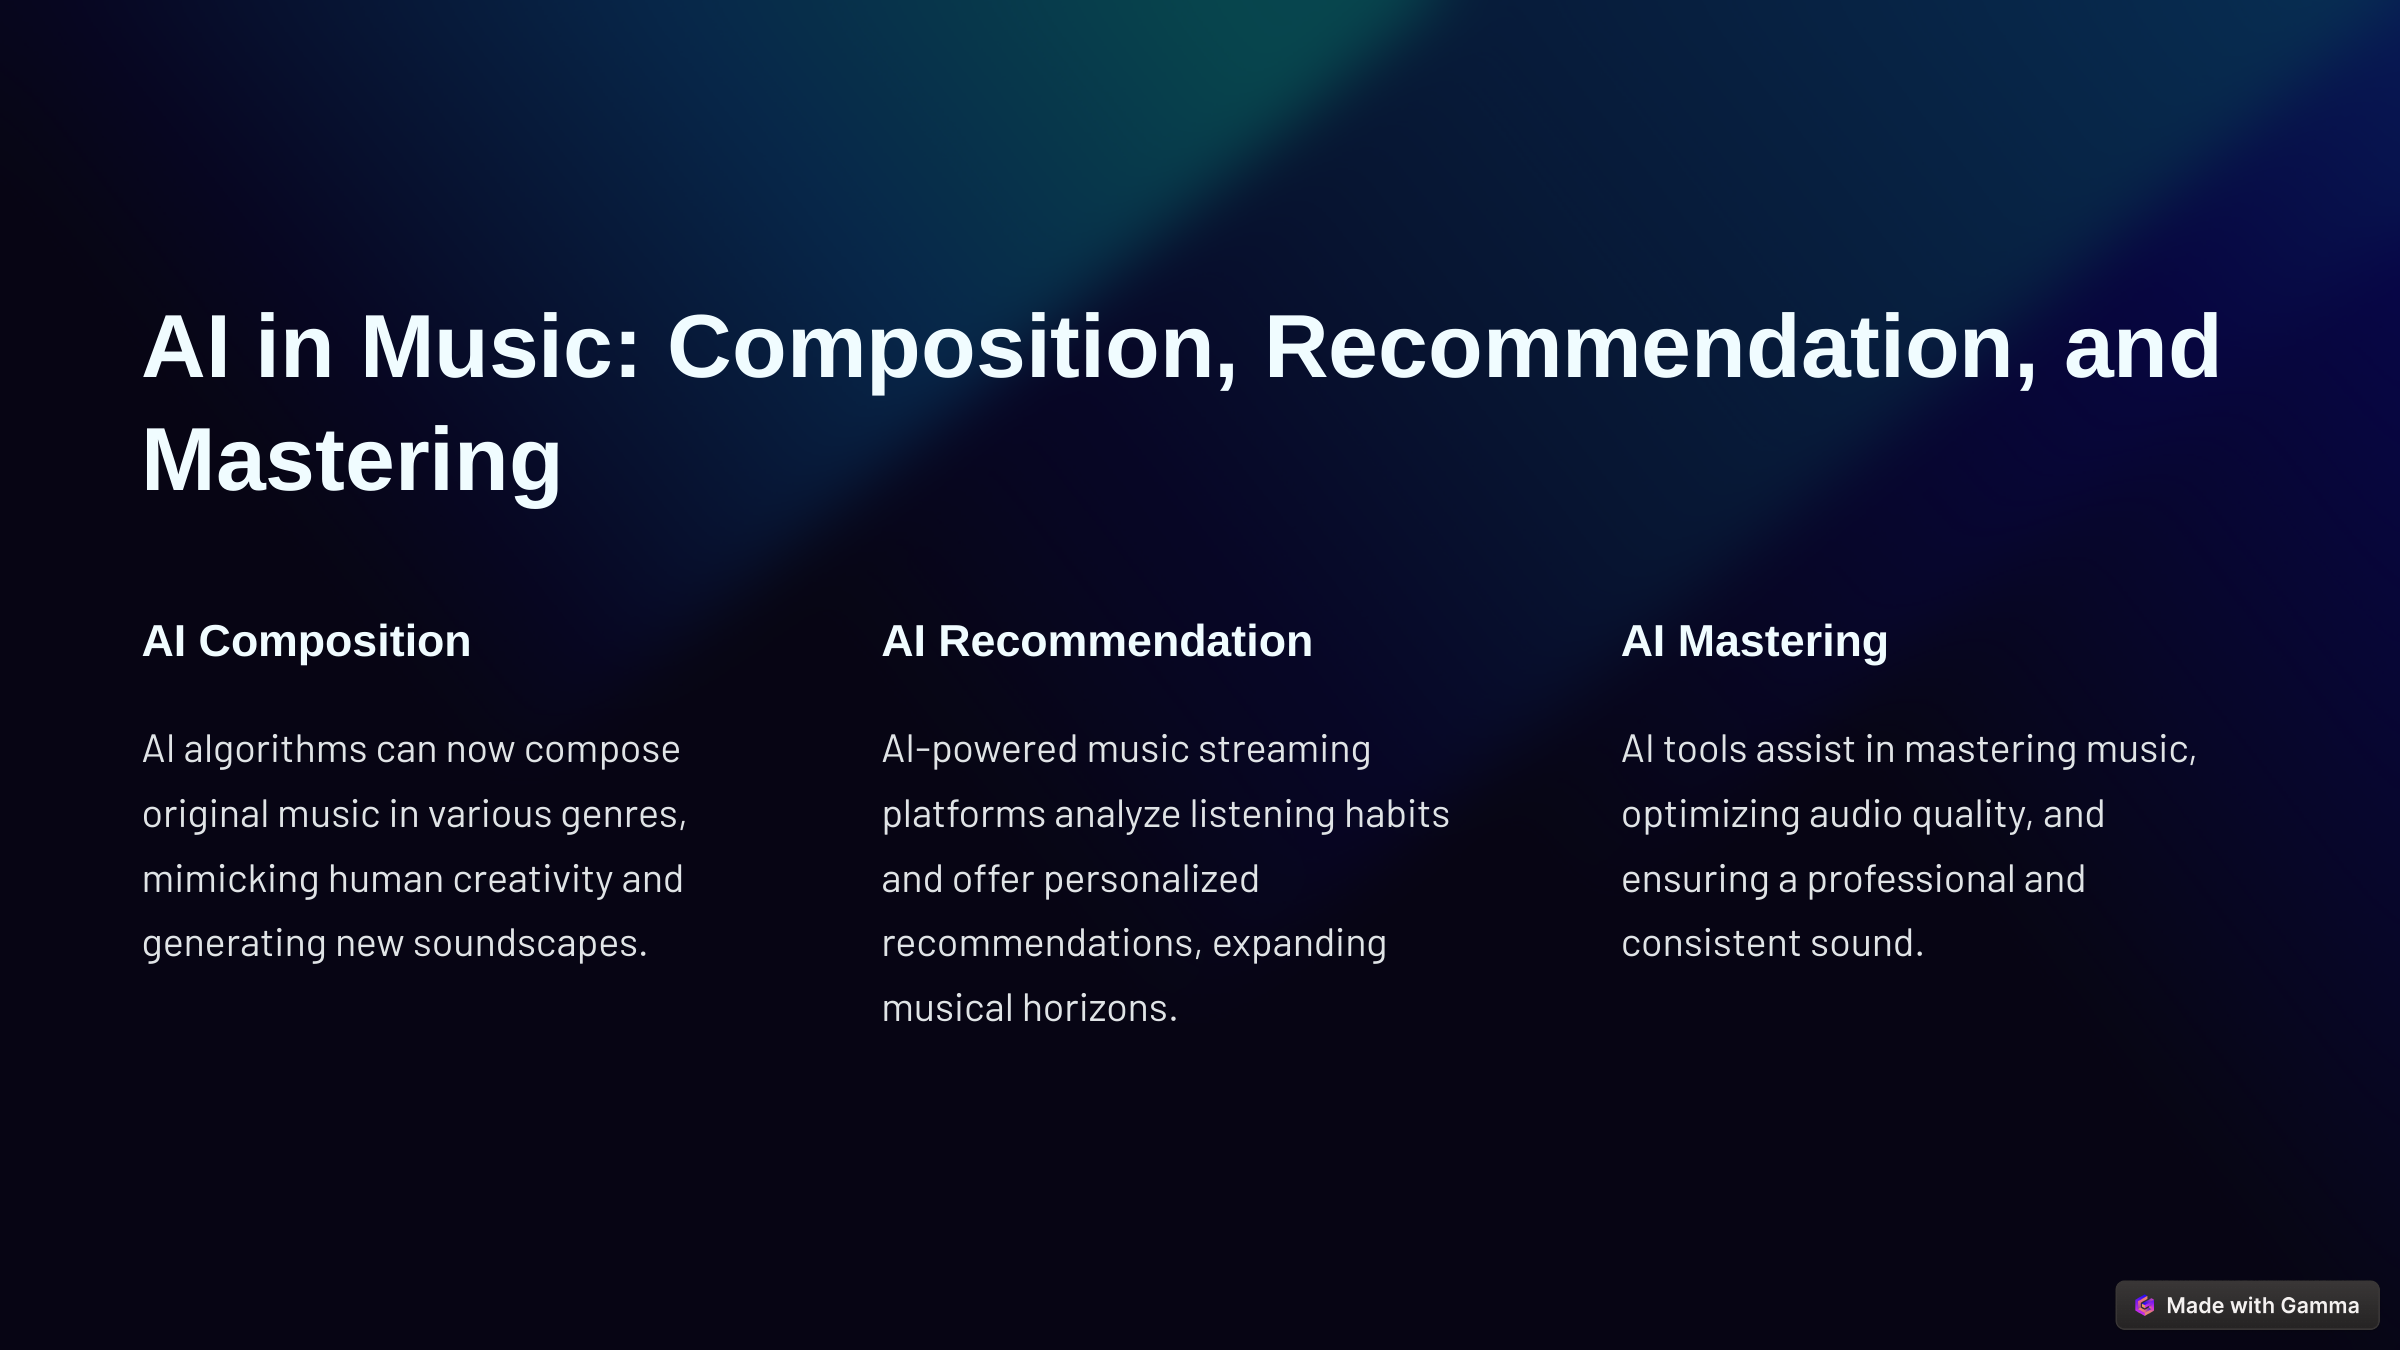

AI in Music: Composition, Recommendation, and Mastering
AI Composition
AI Recommendation
AI Mastering
AI algorithms can now compose original music in various genres, mimicking human creativity and generating new soundscapes.
AI-powered music streaming platforms analyze listening habits and offer personalized recommendations, expanding musical horizons.
AI tools assist in mastering music, optimizing audio quality, and ensuring a professional and consistent sound.